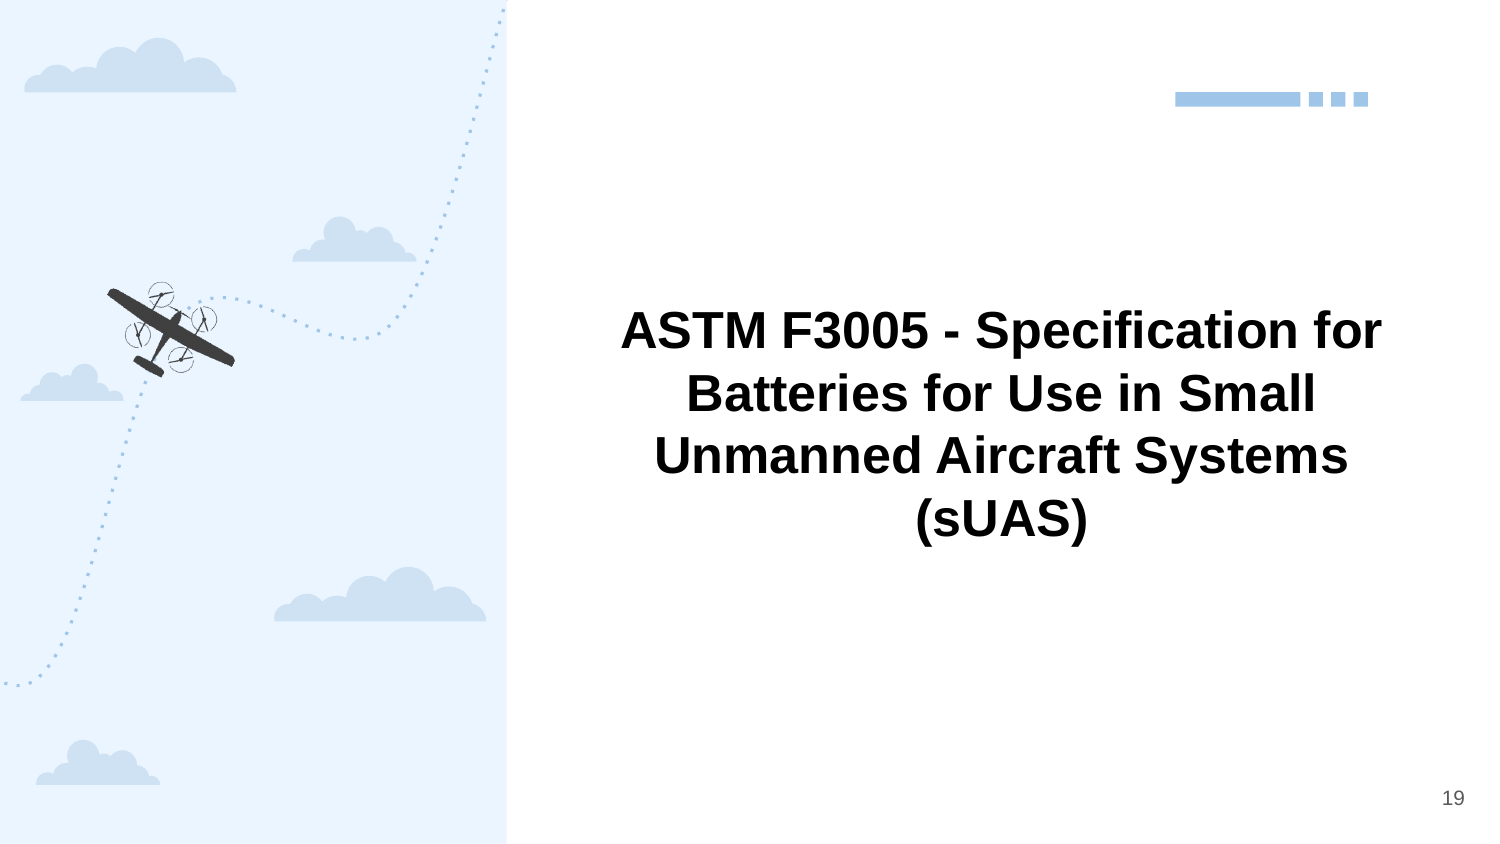

# ASTM F3005 - Specification for Batteries for Use in Small Unmanned Aircraft Systems (sUAS)
19